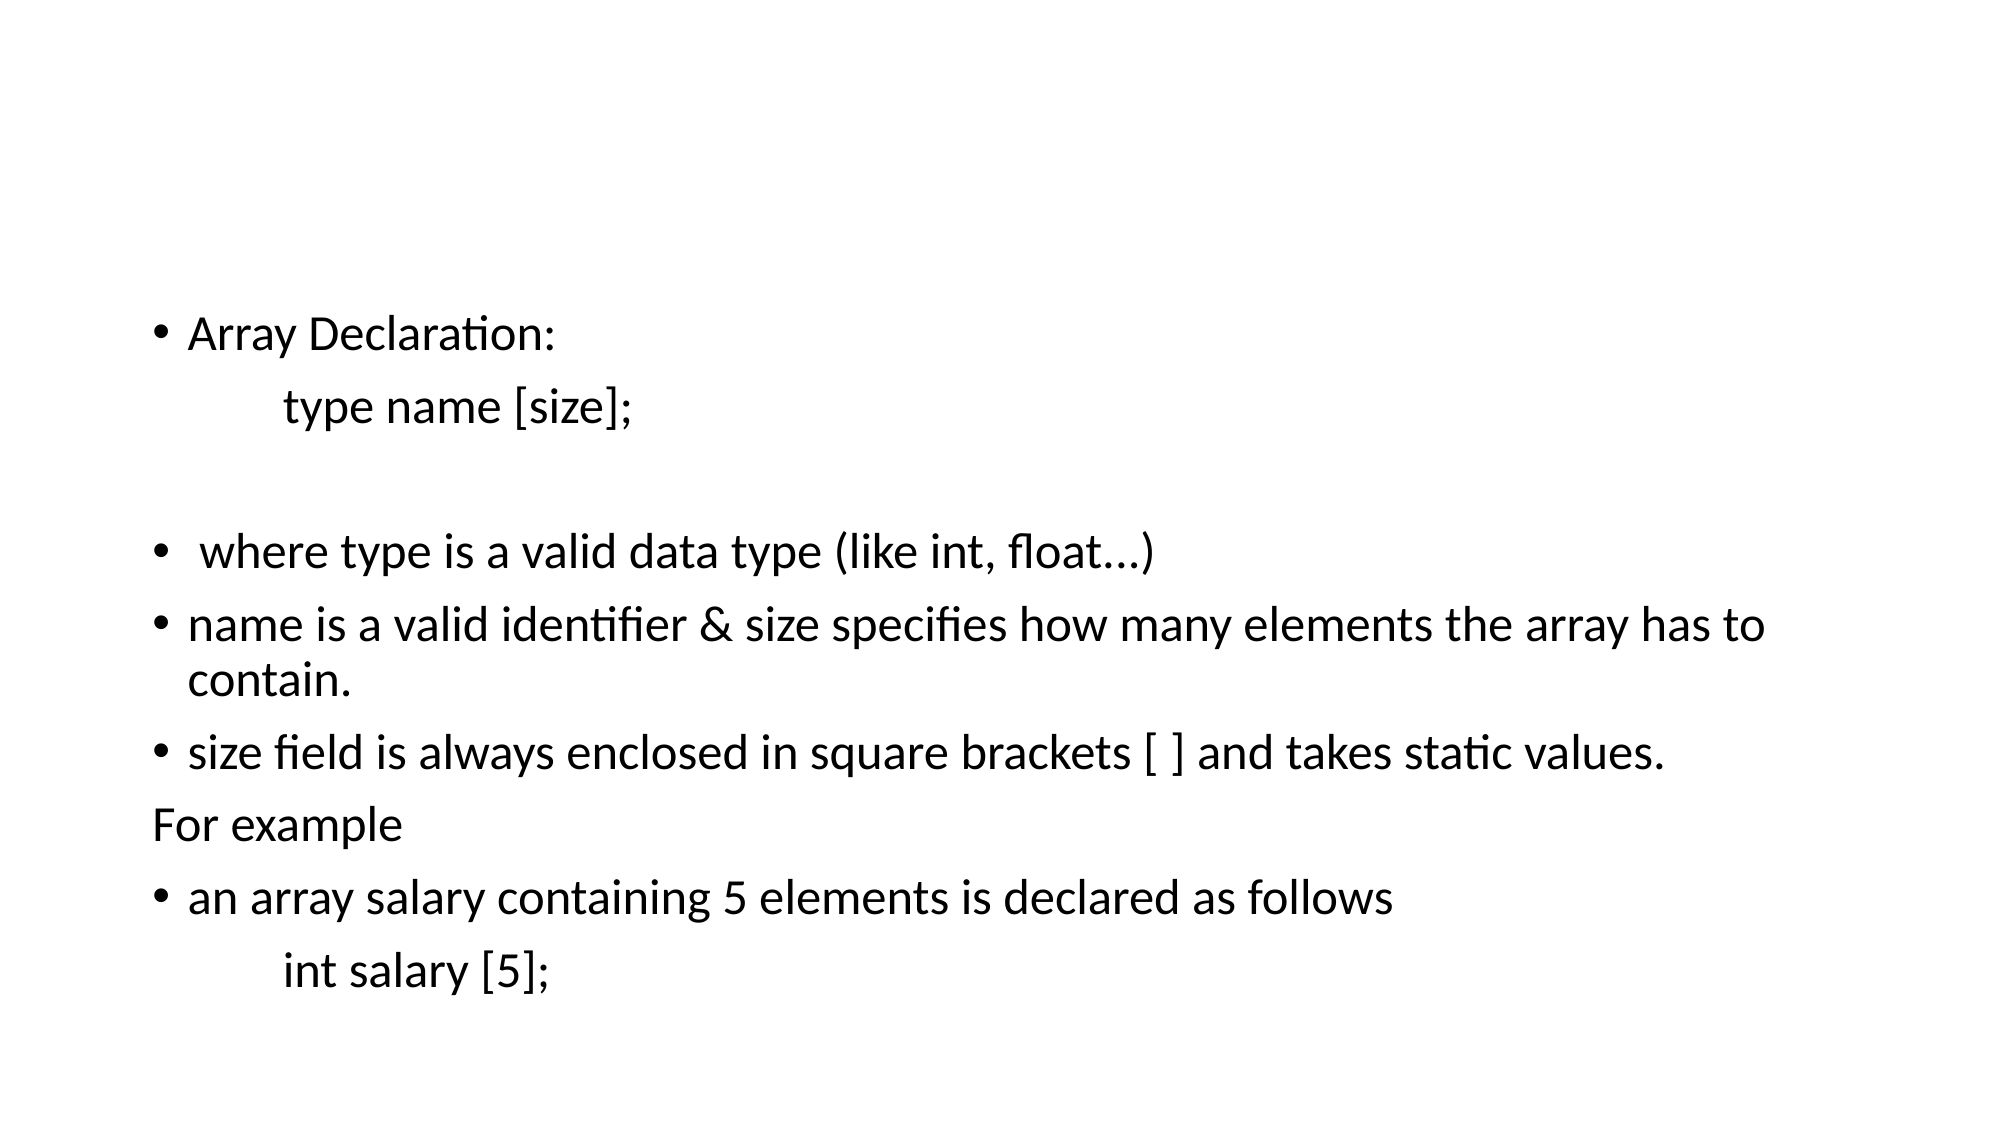

#
Array Declaration:
	type name [size];

 where type is a valid data type (like int, float...)
name is a valid identifier & size specifies how many elements the array has to contain.
size field is always enclosed in square brackets [ ] and takes static values.
For example
an array salary containing 5 elements is declared as follows
	int salary [5];